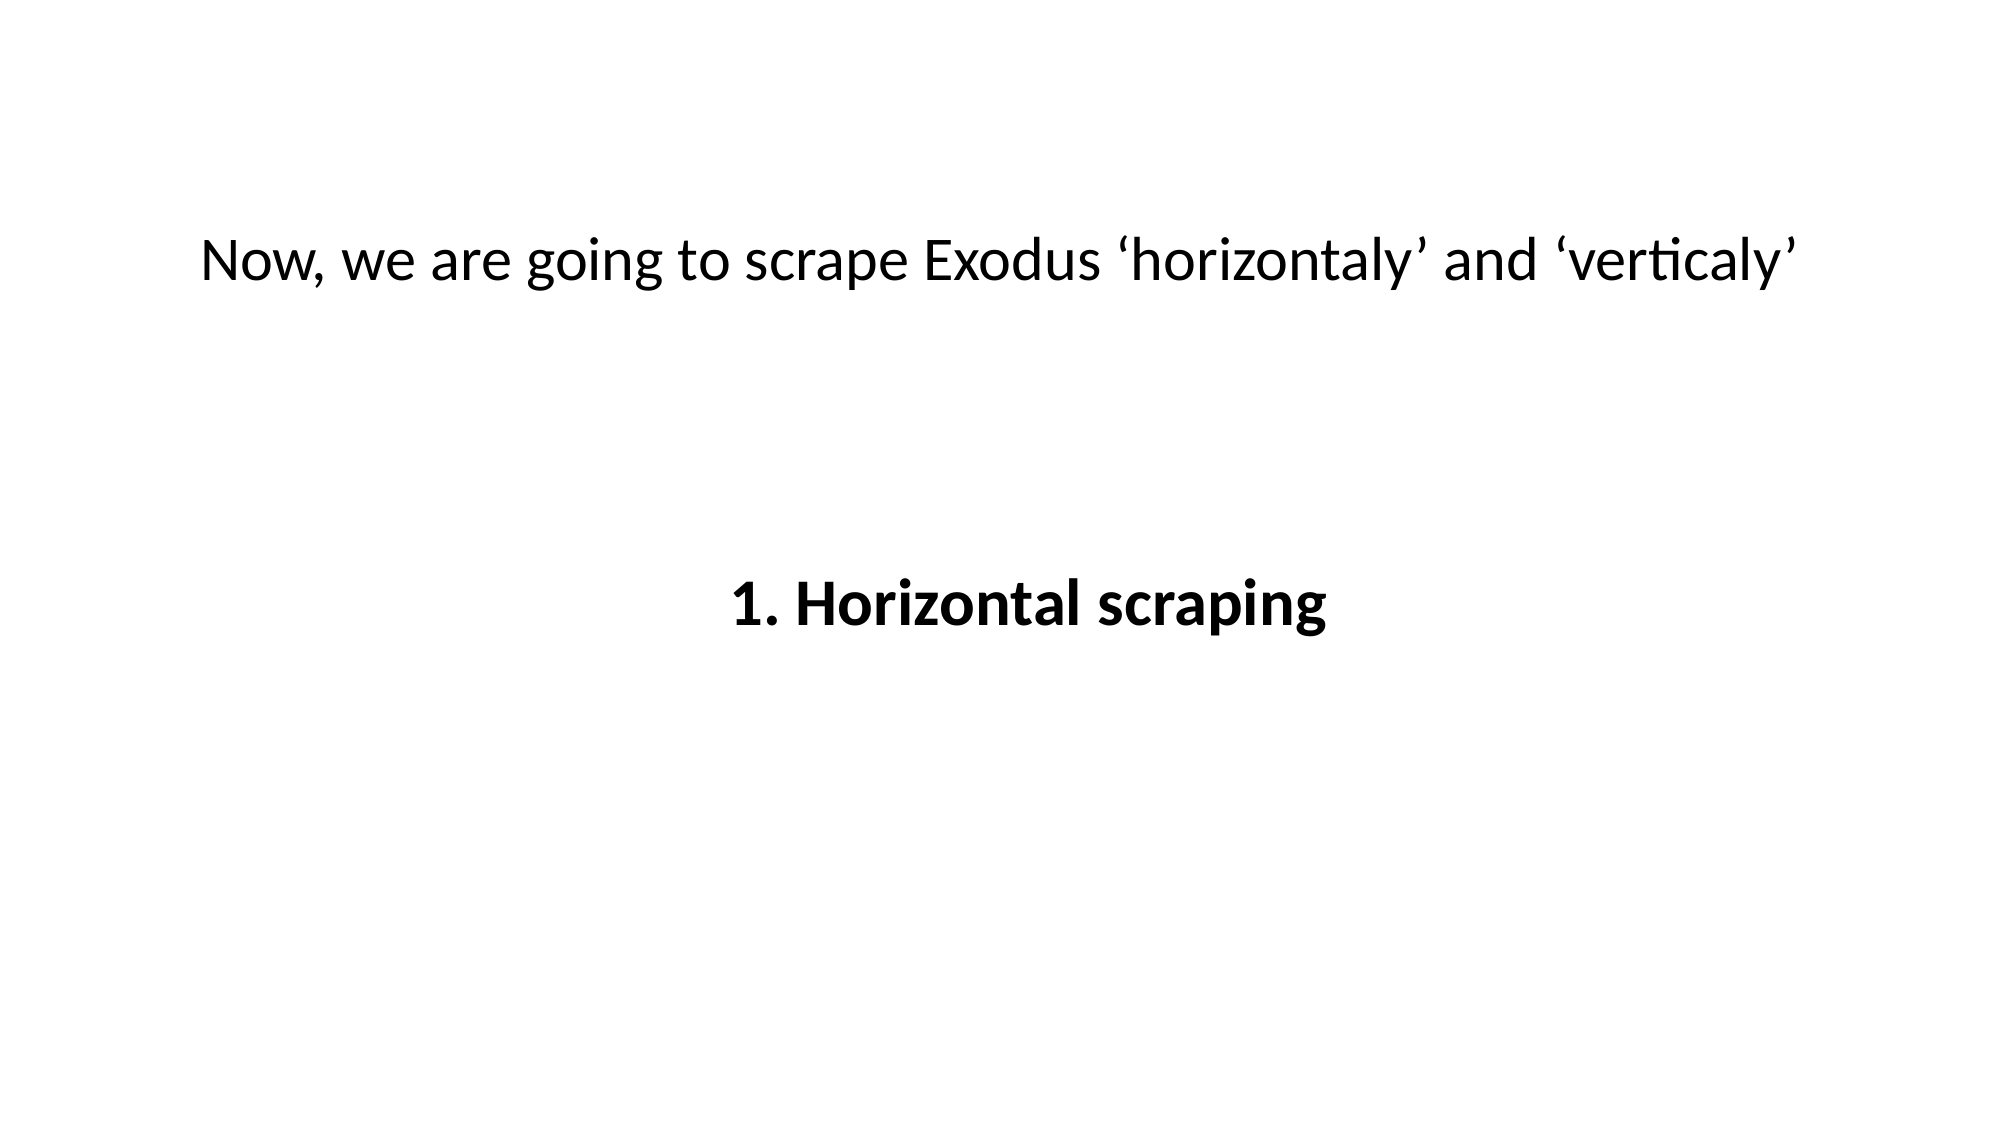

# Now, we are going to scrape Exodus ‘horizontaly’ and ‘verticaly’
1. Horizontal scraping